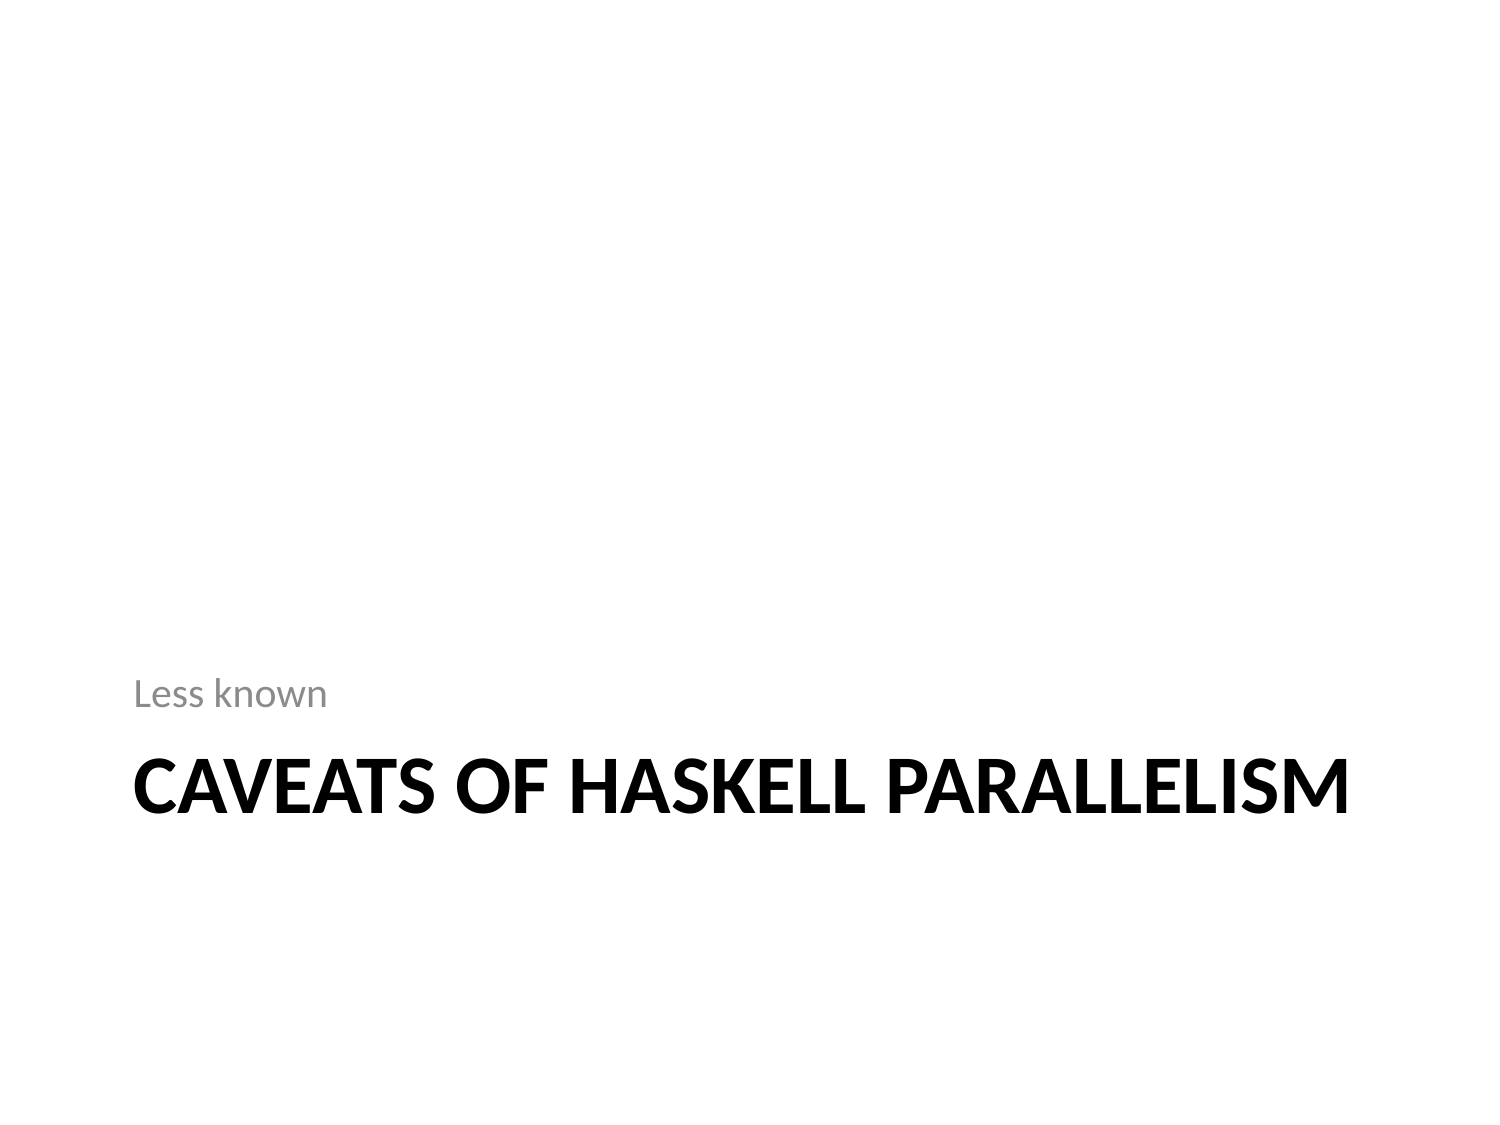

Less known
# Caveats of Haskell parallelism